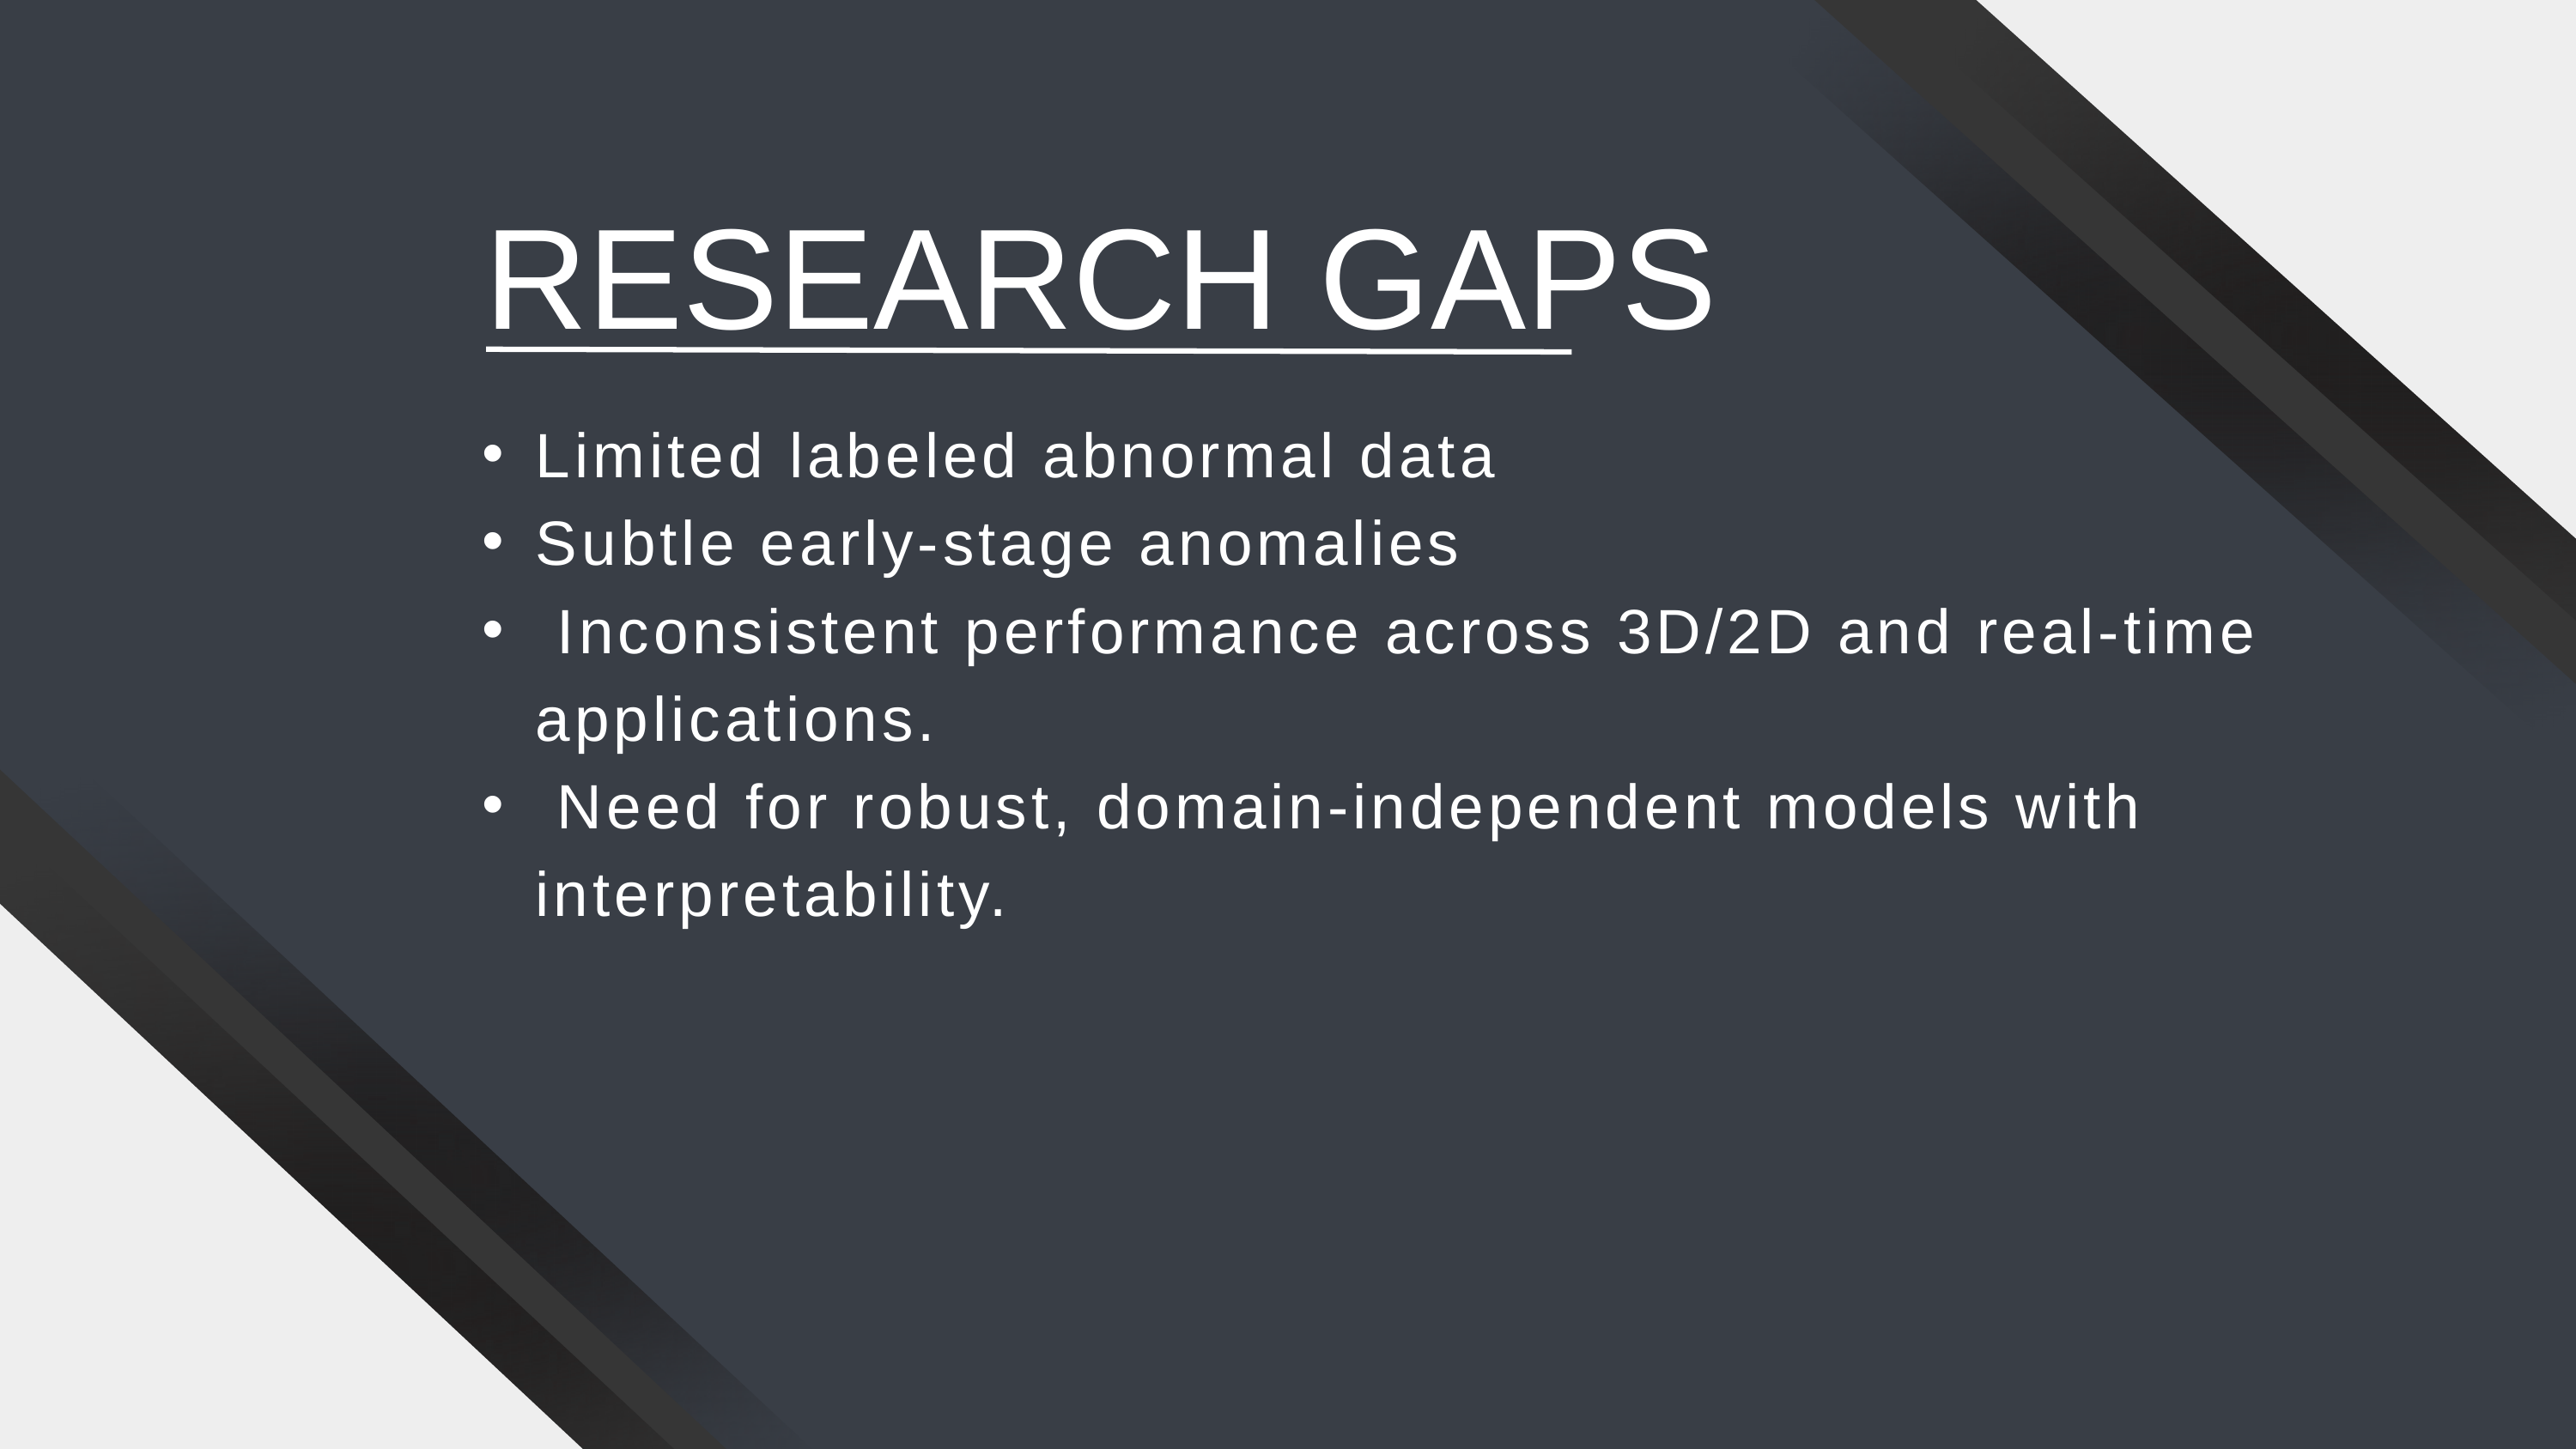

RESEARCH GAPS

Limited labeled abnormal data
Subtle early-stage anomalies
 Inconsistent performance across 3D/2D and real-time applications.
 Need for robust, domain-independent models with interpretability.